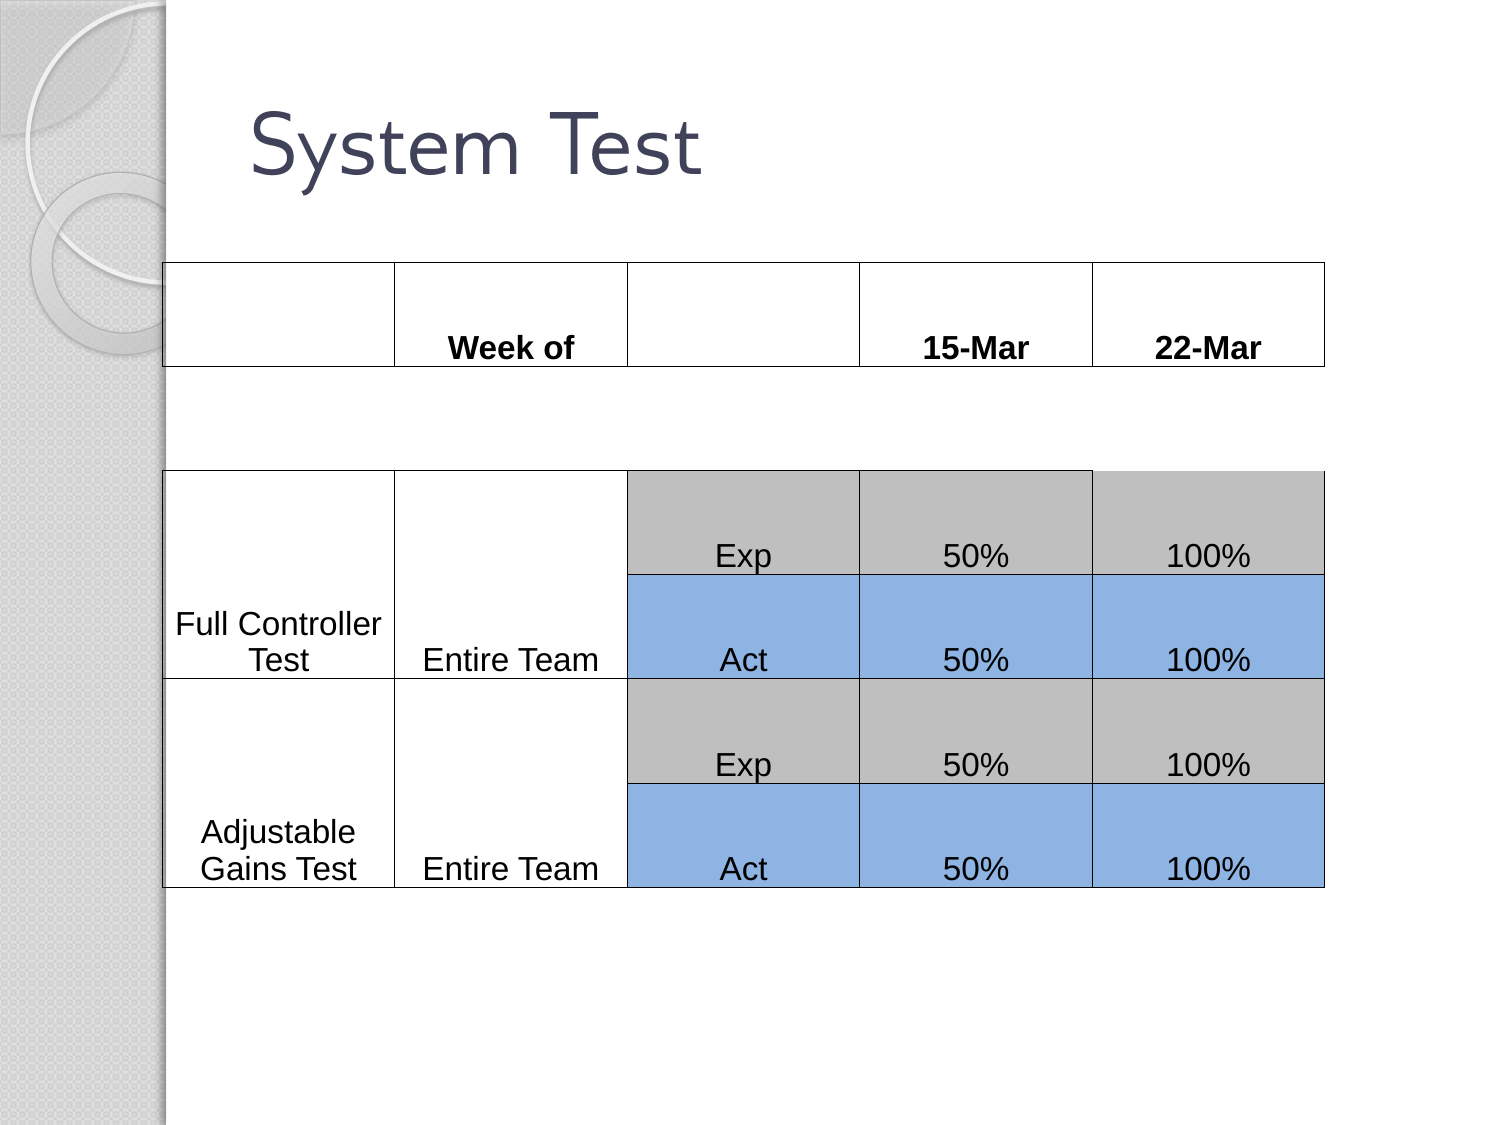

# System Test
|  | Week of |  | 15-Mar | 22-Mar |
| --- | --- | --- | --- | --- |
|  |  |  |  |  |
| Full Controller Test | Entire Team | Exp | 50% | 100% |
|  |  | Act | 50% | 100% |
| Adjustable Gains Test | Entire Team | Exp | 50% | 100% |
|  |  | Act | 50% | 100% |